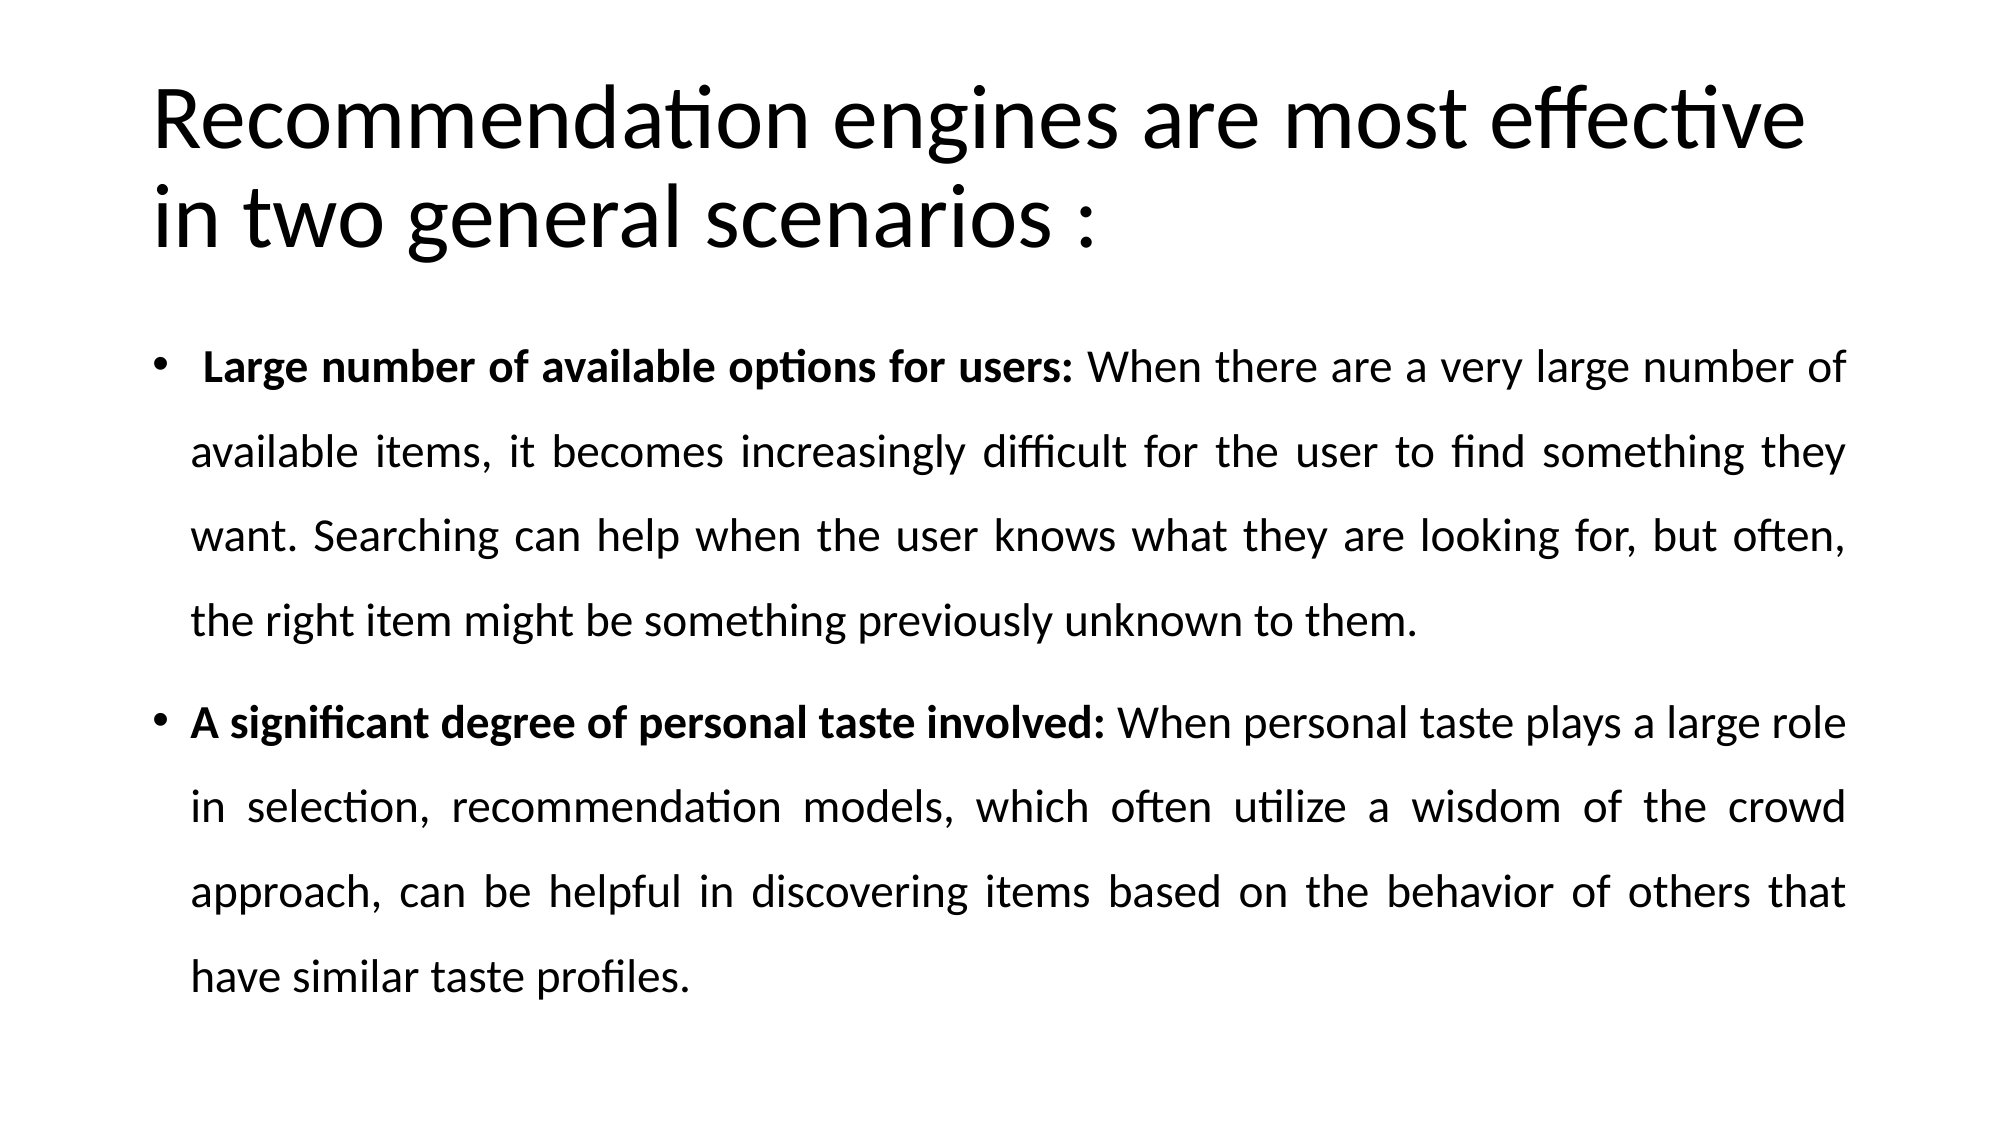

# Recommendation engines are most effective in two general scenarios :
 Large number of available options for users: When there are a very large number of available items, it becomes increasingly difficult for the user to find something they want. Searching can help when the user knows what they are looking for, but often, the right item might be something previously unknown to them.
A significant degree of personal taste involved: When personal taste plays a large role in selection, recommendation models, which often utilize a wisdom of the crowd approach, can be helpful in discovering items based on the behavior of others that have similar taste profiles.